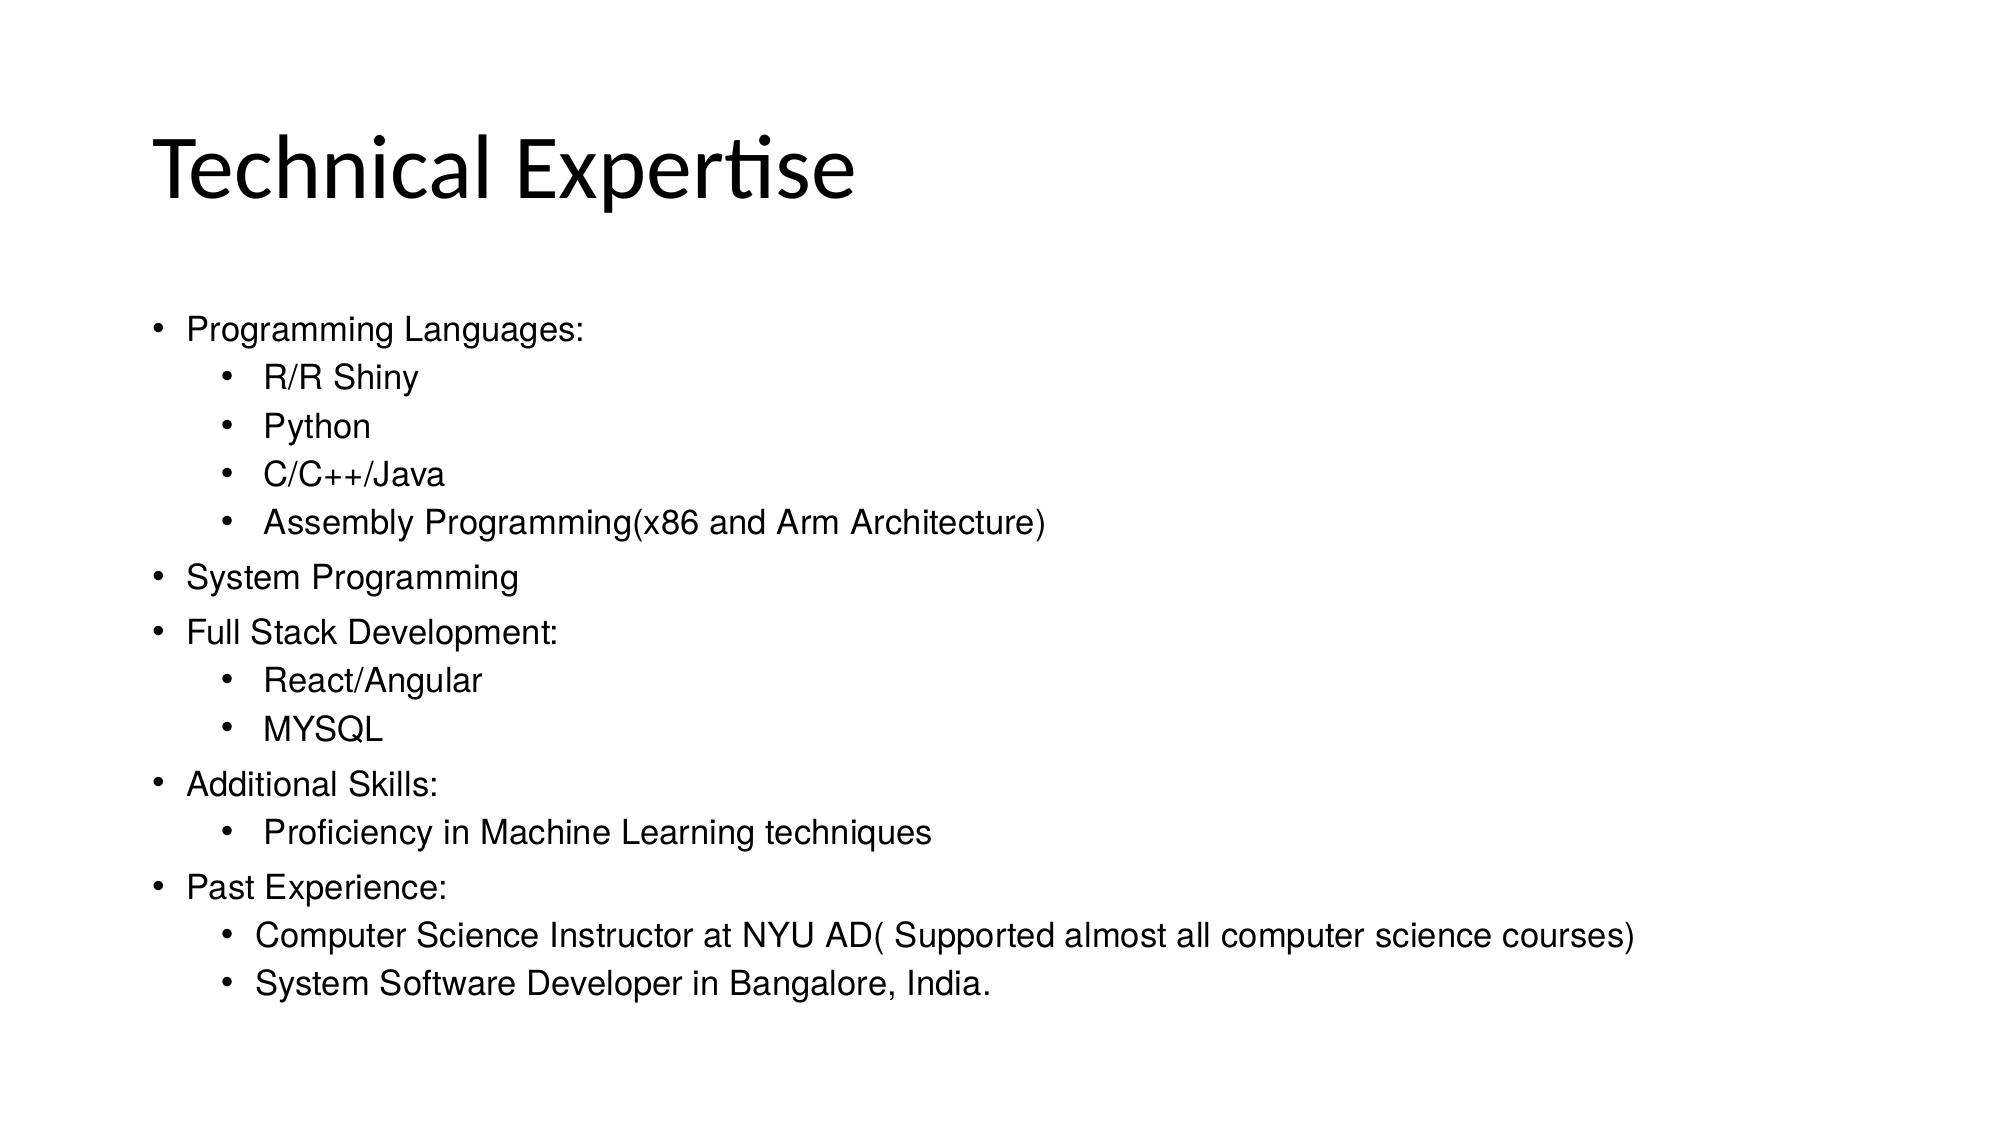

# Technical Expertise
Programming Languages:
R/R Shiny
Python
C/C++/Java
Assembly Programming(x86 and Arm Architecture)
System Programming
Full Stack Development:
React/Angular
MYSQL
Additional Skills:
Proficiency in Machine Learning techniques
Past Experience:
Computer Science Instructor at NYU AD( Supported almost all computer science courses)
System Software Developer in Bangalore, India.